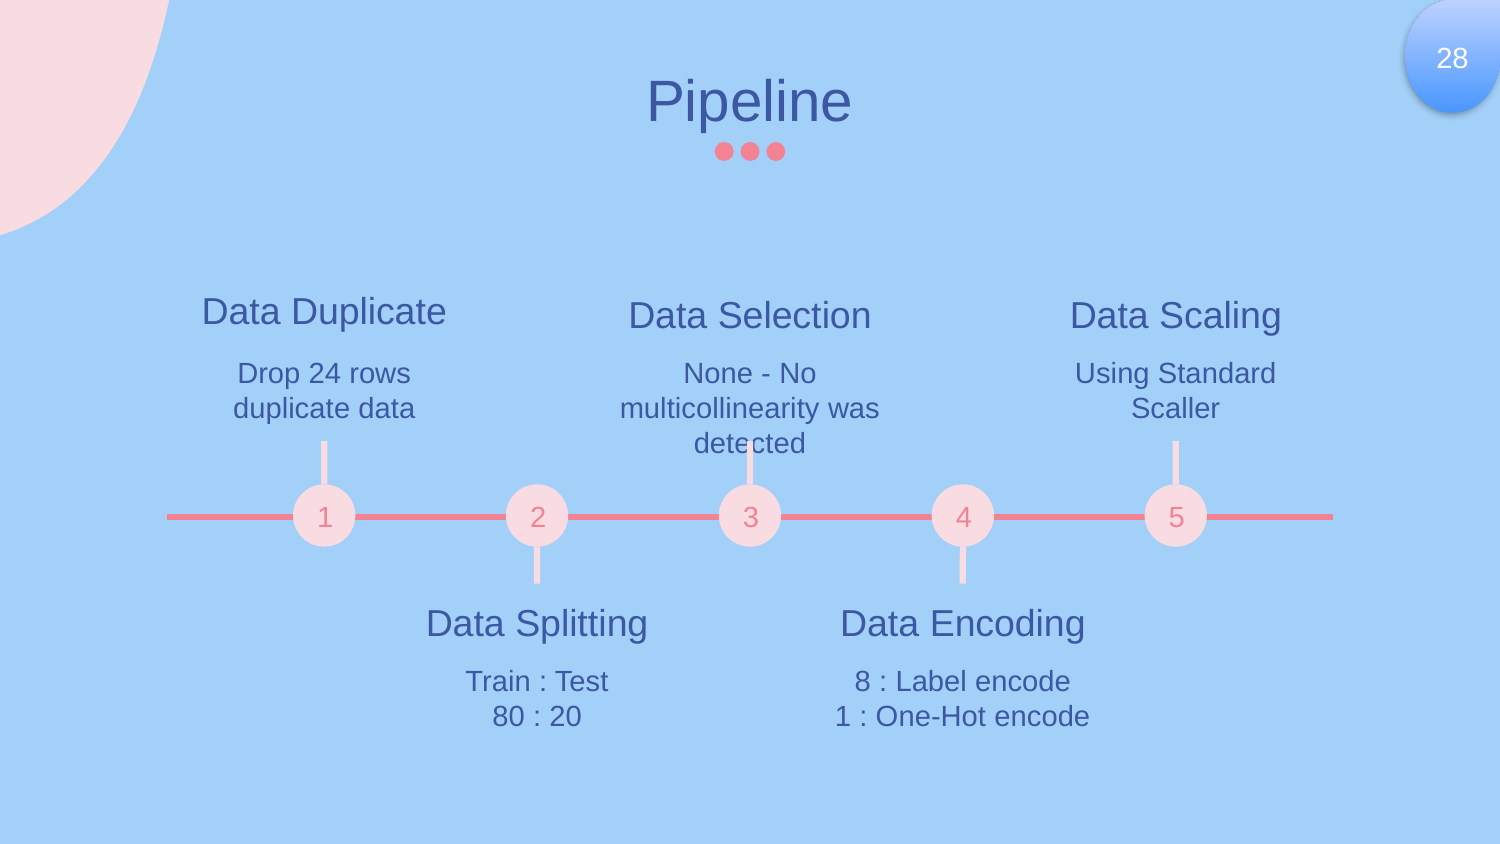

28
# Pipeline
Data Duplicate
Data Selection
Data Scaling
Drop 24 rows duplicate data
None - No multicollinearity was detected
Using Standard Scaller
1
2
3
4
5
Data Splitting
Data Encoding
Train : Test
80 : 20

8 : Label encode
1 : One-Hot encode